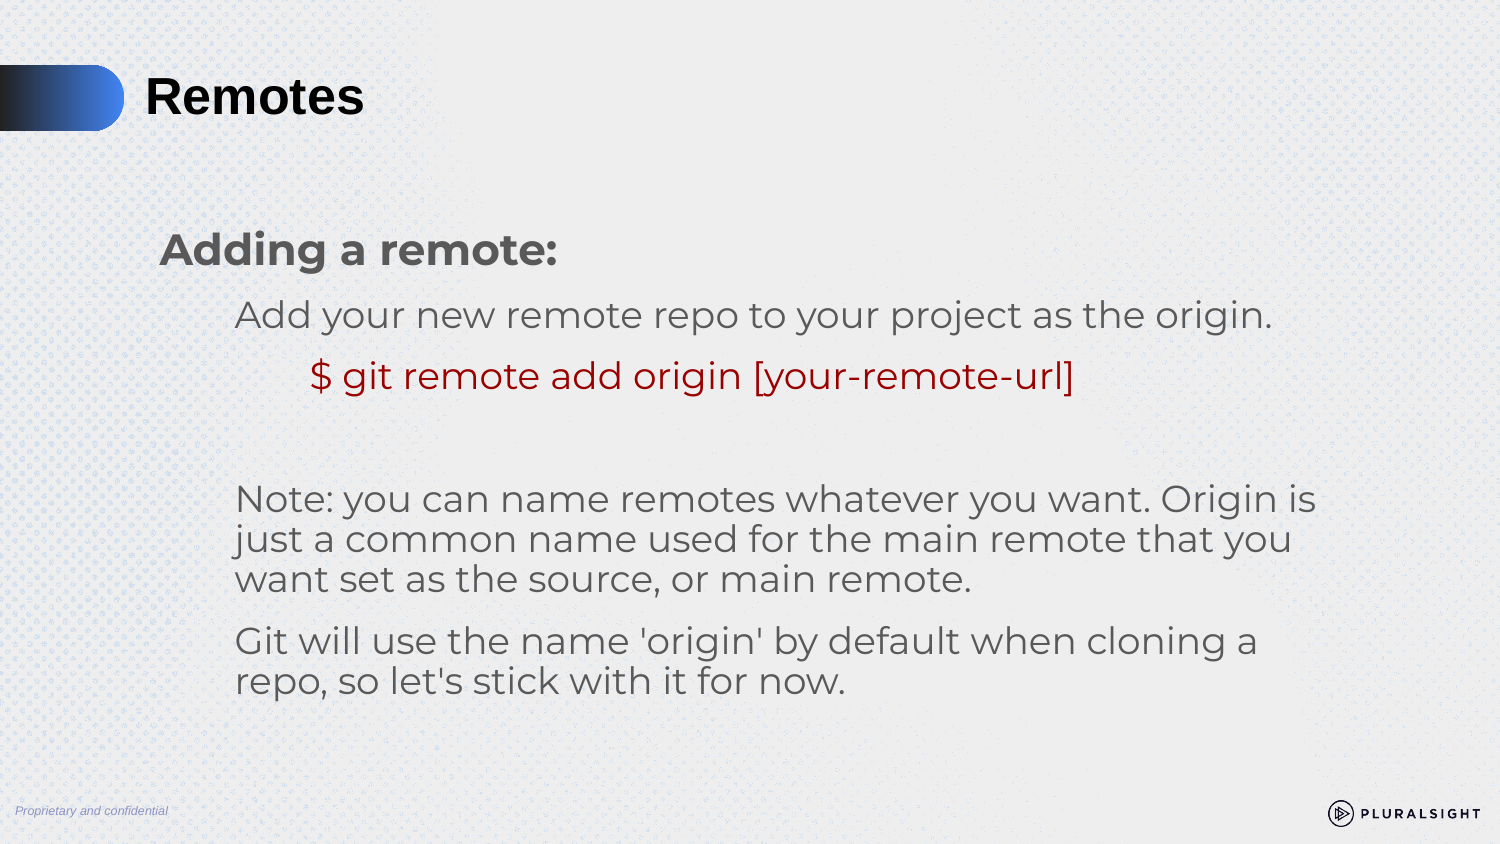

# Remotes
Adding a remote:
Add your new remote repo to your project as the origin.
$ git remote add origin [your-remote-url]

Note: you can name remotes whatever you want. Origin is just a common name used for the main remote that you want set as the source, or main remote.
Git will use the name 'origin' by default when cloning a repo, so let's stick with it for now.